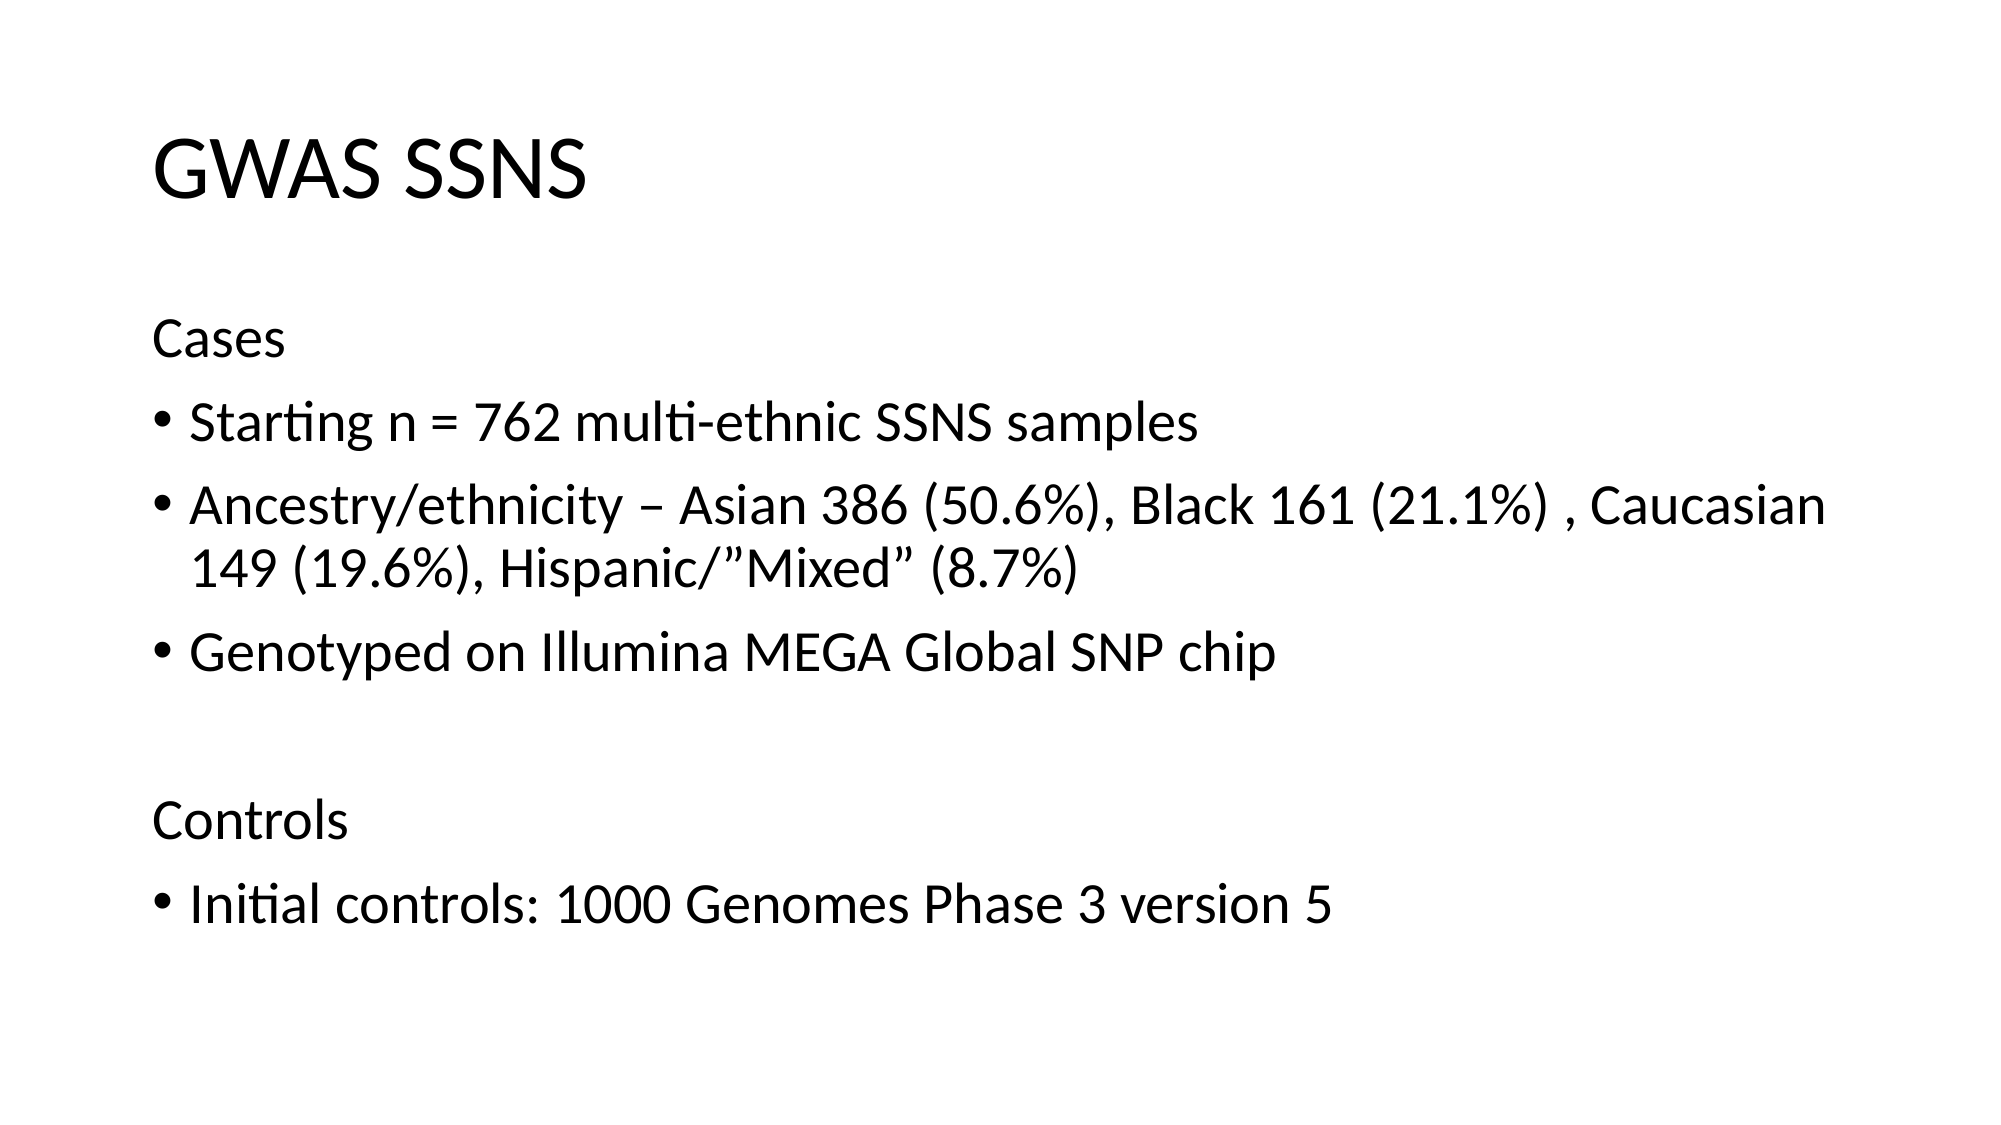

# GWAS SSNS
Cases
Starting n = 762 multi-ethnic SSNS samples
Ancestry/ethnicity – Asian 386 (50.6%), Black 161 (21.1%) , Caucasian 149 (19.6%), Hispanic/”Mixed” (8.7%)
Genotyped on Illumina MEGA Global SNP chip

Controls
Initial controls: 1000 Genomes Phase 3 version 5